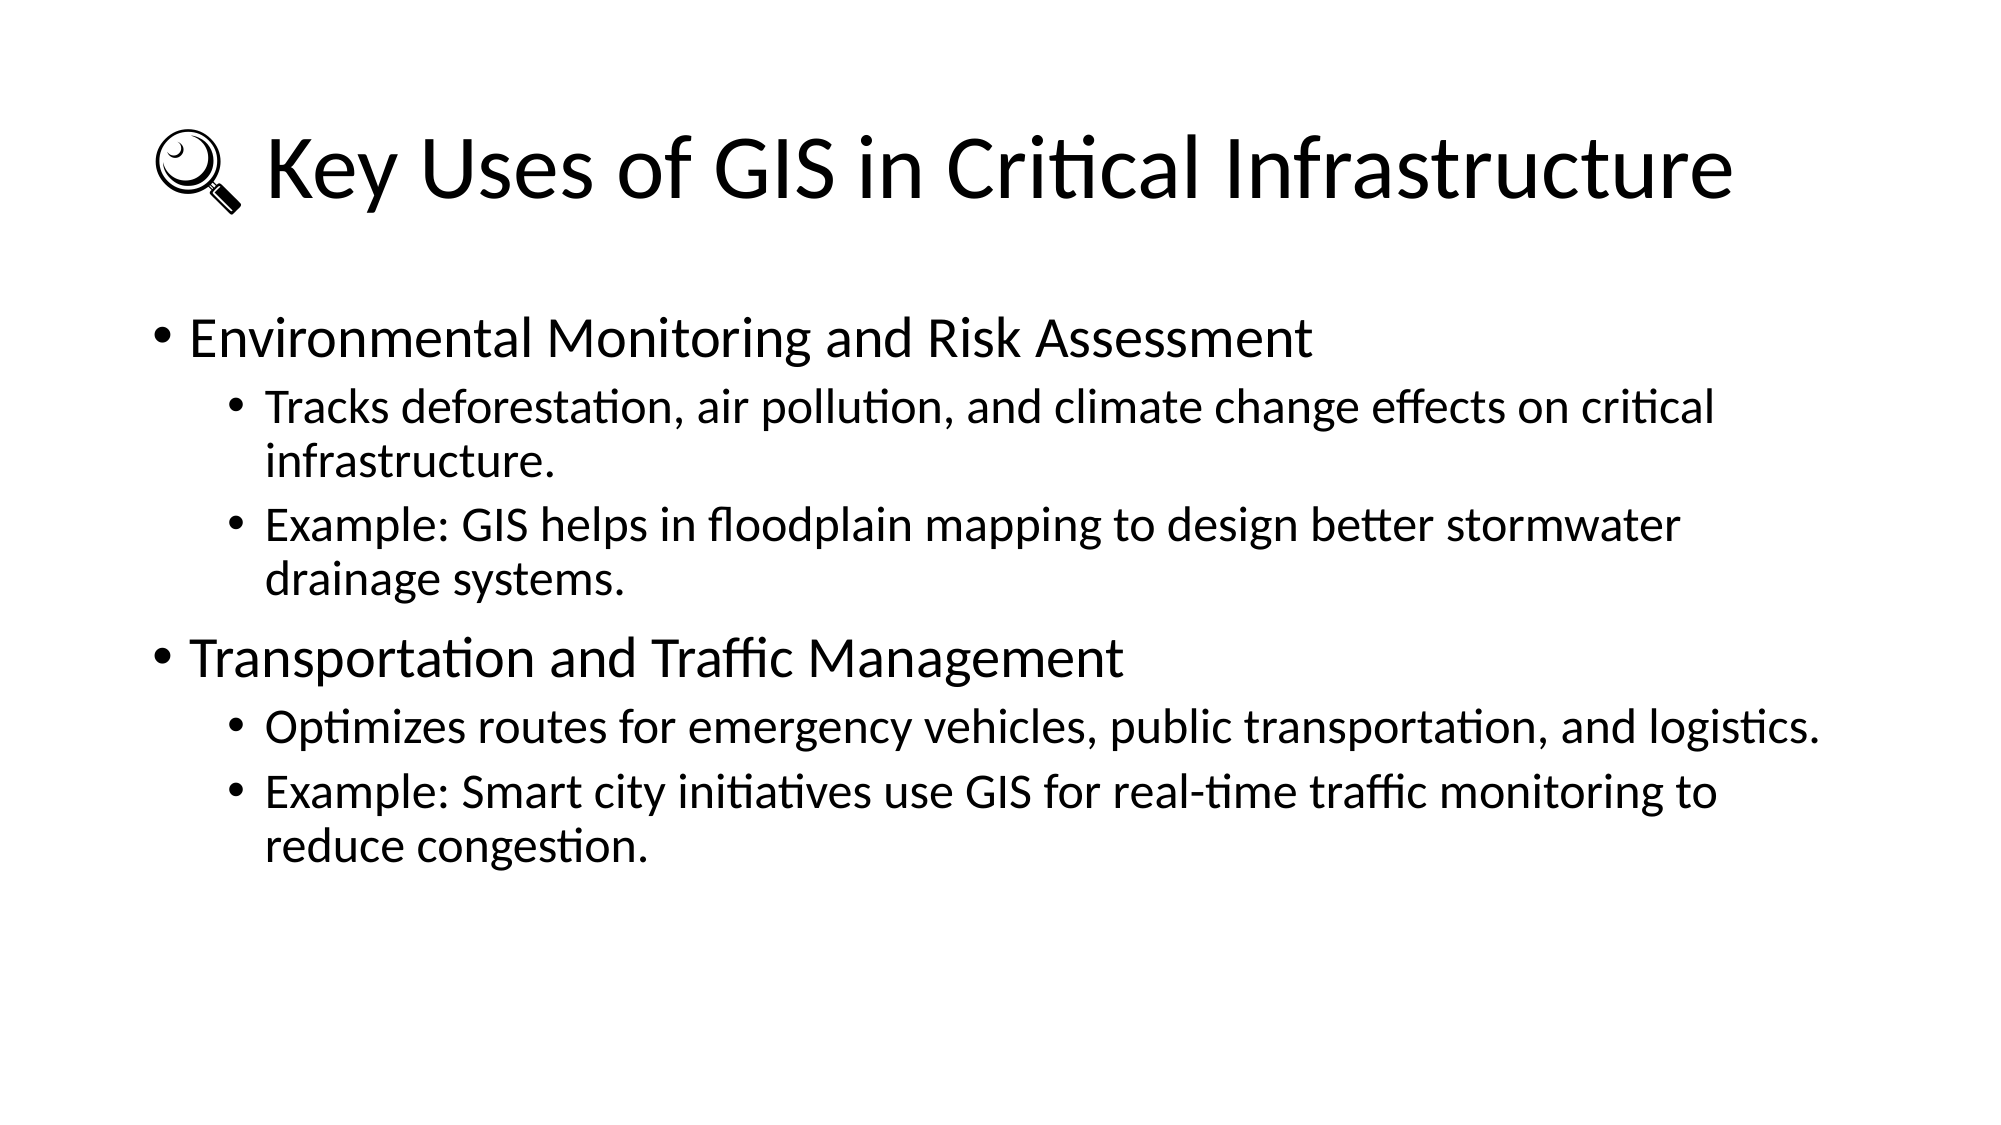

# 🔍 Key Uses of GIS in Critical Infrastructure
Environmental Monitoring and Risk Assessment
Tracks deforestation, air pollution, and climate change effects on critical infrastructure.
Example: GIS helps in floodplain mapping to design better stormwater drainage systems.
Transportation and Traffic Management
Optimizes routes for emergency vehicles, public transportation, and logistics.
Example: Smart city initiatives use GIS for real-time traffic monitoring to reduce congestion.